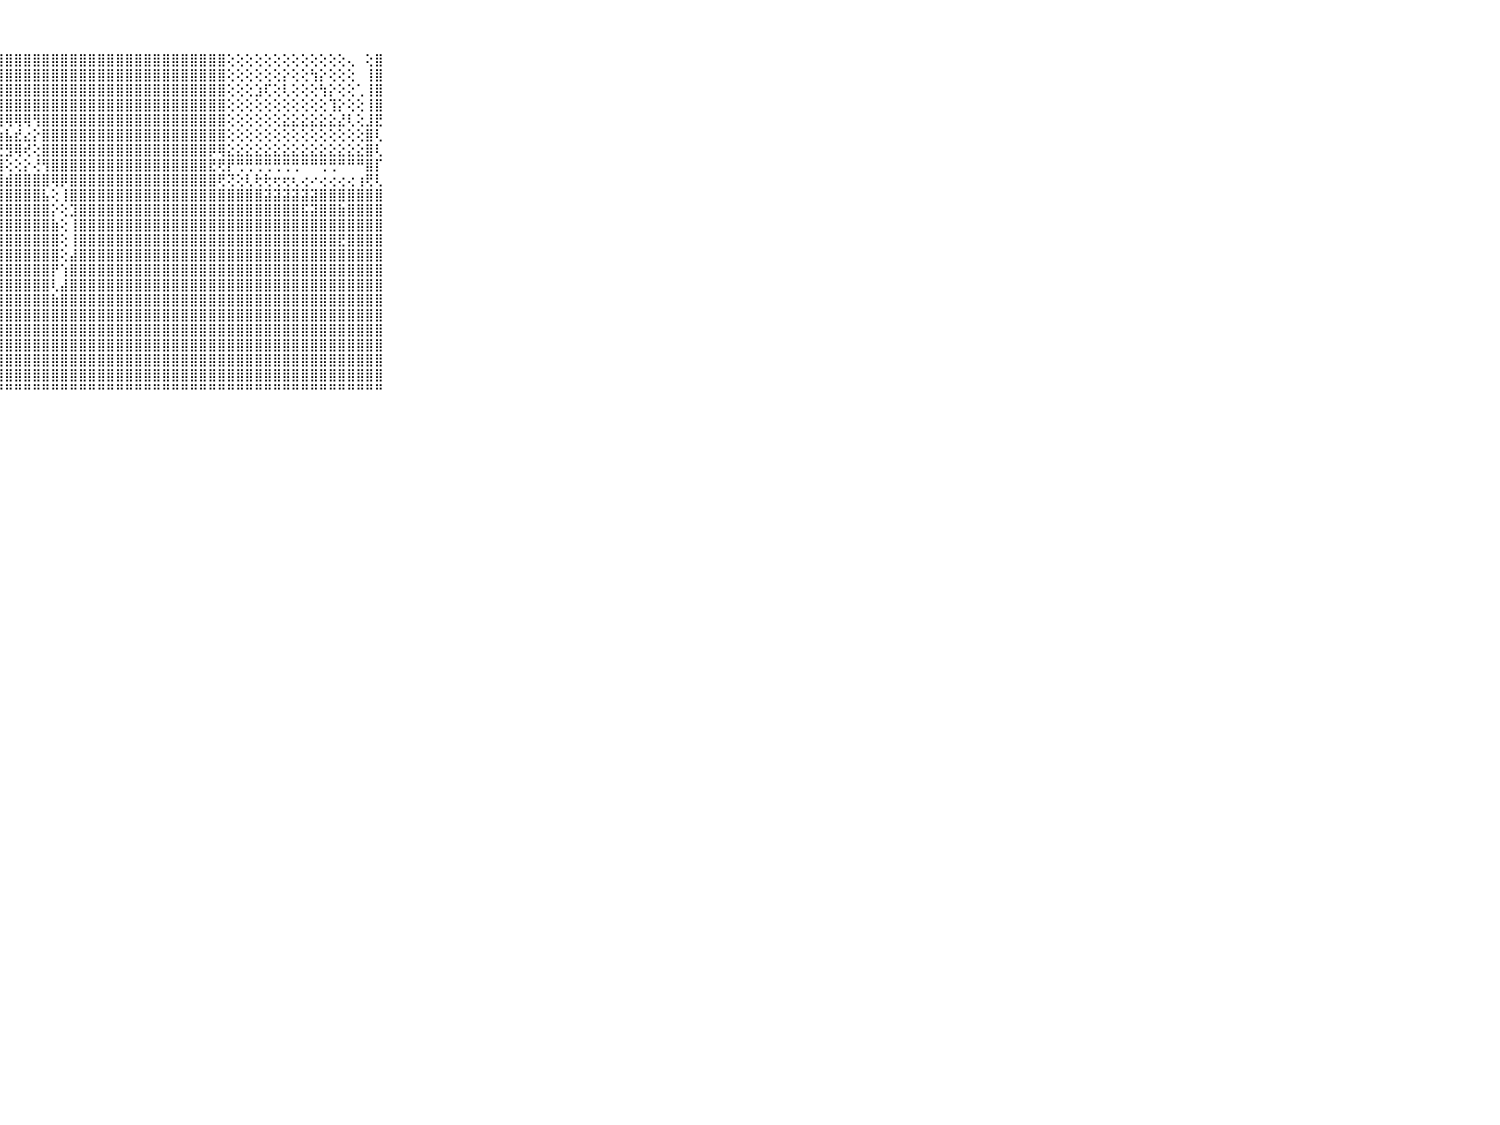

⠀⠀⠀⠀⠀⠀⠀⠀⠀⠀⠀⠀⠑⠑⠑⠑⢕⠑⠀⢸⣿⣿⣿⣿⣿⣿⣿⣿⣿⣿⣿⣿⣿⣿⣿⣿⣿⣿⣿⣿⣿⣿⣿⣿⣿⣿⣿⣿⣿⣿⣿⣿⢕⢕⢕⢕⢕⢕⢕⢕⢕⢕⢕⢕⢕⢄⠀⢕⣿⠀⠀⠀⠀⠀⠀⠀⠀⠀⠀⠀⠀
⠀⠀⠀⠀⠀⠀⠀⠀⠀⠀⠀⠀⠀⠀⠀⠀⢁⠀⢄⢸⣿⣿⣿⣿⣿⣿⣿⣿⣿⣿⣿⣿⣿⣿⣿⣿⣿⣿⣿⣿⣿⣿⣿⣿⣿⣿⣿⣿⣿⣿⣿⣿⢕⢕⢕⢕⢕⢕⡕⢕⢕⢳⡕⢕⢕⢕⠀⢸⣿⠀⠀⠀⠀⠀⠀⠀⠀⠀⠀⠀⠀
⠀⠀⠀⠀⠀⠀⠀⠀⠀⠀⠀⠀⠀⠀⠀⠀⢕⢄⢕⢸⣿⣿⣿⣿⣿⣿⣿⣿⣿⣿⣿⣿⣿⣿⣿⣿⣿⣿⣿⣿⣿⣿⣿⣿⣿⣿⣿⣿⣿⣿⣿⣿⢕⢕⢕⣱⢏⢕⢇⢕⢕⢕⢳⡕⢕⢕⢁⢸⣿⠀⠀⠀⠀⠀⠀⠀⠀⠀⠀⠀⠀
⠀⠀⠀⠀⠀⠀⠀⠀⠀⠀⠀⠀⠀⠄⠀⠀⢕⠕⠐⢸⣿⣿⣿⣿⣿⣿⣿⣿⣿⣿⣿⣿⣿⣿⣿⣿⣿⣿⣿⣿⣿⣿⣿⣿⣿⣿⣿⣿⣿⣿⣿⣿⢕⢕⢕⢕⢕⢕⢕⢕⢕⢕⢕⢹⡕⢕⢕⢸⣿⠀⠀⠀⠀⠀⠀⠀⠀⠀⠀⠀⠀
⠀⠀⠀⠀⠀⠀⠀⠀⠀⠀⠀⢔⢔⢔⢄⢄⢕⢅⢕⢜⣿⣿⣿⣿⣿⣿⣿⢿⢿⢿⢿⢻⣿⣿⣿⣿⣿⣿⣿⣿⣿⣿⣿⣿⣿⣿⣿⣿⣿⣿⣿⣿⢕⢕⢕⢕⢕⢕⣕⣕⣕⣕⣕⣕⣜⢇⢕⣸⣟⠀⠀⠀⠀⠀⠀⠀⠀⠀⠀⠀⠀
⠀⠀⠀⠀⠀⠀⠀⠀⠀⠀⠀⢕⢕⢕⢕⢕⢕⢕⢕⢕⣿⣿⣿⣿⣿⣿⣿⣱⣧⣞⣔⡕⣿⣿⣿⣿⣿⣿⣿⣿⣿⣿⣿⣿⣿⣿⣿⣿⣿⣿⣿⣿⢕⢕⢕⢕⢕⢕⢕⢕⢕⢕⢕⢕⢕⢕⢕⣿⢇⠀⠀⠀⠀⠀⠀⠀⠀⠀⠀⠀⠀
⠀⠀⠀⠀⠀⠀⠀⠀⠀⠀⠀⢔⢔⢔⢔⢕⡇⢕⢕⢕⣿⣿⣿⣿⣿⣿⣿⣟⣻⢿⢞⢕⣿⣿⣿⣿⣿⣿⣿⣿⣿⣿⣿⣿⣿⣿⣿⣿⣿⣿⡿⢿⣕⣕⣕⣕⣕⣕⣕⣕⣕⣕⣕⣕⣕⣕⣕⣿⢇⠀⠀⠀⠀⠀⠀⠀⠀⠀⠀⠀⠀
⠀⠀⠀⠀⠀⠀⠀⠀⠀⠀⠀⢕⢕⢕⢕⢕⢕⢕⢕⢕⣿⣿⣿⣿⣿⣿⣿⢻⢕⢕⡕⢜⢻⣿⣿⣿⣿⣿⣿⣿⣿⣿⣿⣿⣿⣿⣿⣿⣿⣿⣟⢟⡟⢛⢛⢛⢛⢛⢛⢛⠛⠛⢛⢛⠛⠛⠛⣿⡏⠀⠀⠀⠀⠀⠀⠀⠀⠀⠀⠀⠀
⠀⠀⠀⠀⠀⠀⠀⠀⠀⠀⠀⢕⢕⡕⢕⢕⢸⢇⢕⢕⣿⣿⣿⣿⣿⣿⣽⣿⣾⣿⣿⣿⣿⢿⡿⣿⣿⣿⣿⣿⣿⣿⣿⣿⣿⣿⣿⣿⣿⣿⣿⢟⢝⢕⢇⢗⢗⢖⢖⢆⢔⠔⢔⢔⢔⢔⢰⢟⢇⠀⠀⠀⠀⠀⠀⠀⠀⠀⠀⠀⠀
⠀⠀⠀⠀⠀⠀⠀⠀⠀⠀⠀⢕⢕⢕⢕⢕⢸⢕⢕⢕⣿⣿⣿⣿⣿⣿⣿⣿⣿⣿⣿⣿⣧⢕⢸⣿⣿⣿⣿⣿⣿⣿⣿⣿⣿⣿⣿⣿⣿⣿⣿⣿⣿⣿⣿⣿⣽⣽⣽⣽⣽⣽⣿⣿⣿⣿⣿⣿⣿⠀⠀⠀⠀⠀⠀⠀⠀⠀⠀⠀⠀
⠀⠀⠀⠀⠀⠀⠀⠀⠀⠀⠀⢔⢔⢔⢖⢖⡞⢗⢱⢕⣿⣿⣿⣿⣿⣿⣿⣿⣿⣿⣿⣿⣿⡕⢕⣹⣿⣿⣿⣿⣿⣿⣿⣿⣿⣿⣿⣿⣿⣿⣿⣿⣿⣿⣿⣿⣿⣿⣿⣿⣯⣽⣿⣿⣷⣿⣿⣿⣿⠀⠀⠀⠀⠀⠀⠀⠀⠀⠀⠀⠀
⠀⠀⠀⠀⠀⠀⠀⠀⠀⠀⠀⠕⢕⢕⢕⢕⢏⢕⢱⢕⣿⣿⣿⣿⣿⣿⣿⣿⣿⣿⣿⣿⣿⣷⢕⢸⣿⣿⣿⣿⣿⣿⣿⣿⣿⣿⣿⣿⣿⣿⣿⣿⣿⣿⣿⣿⣿⣿⣿⣿⣿⣿⣿⣿⣿⣿⣿⣿⣿⠀⠀⠀⠀⠀⠀⠀⠀⠀⠀⠀⠀
⠀⠀⠀⠀⠀⠀⠀⠀⠀⠀⠀⢕⢕⢕⢕⢕⢕⢕⢕⢕⣿⣿⣿⣿⣿⣿⣿⣿⣿⣿⣿⣿⣿⣿⢕⢸⣿⣿⣿⣿⣿⣿⣿⣿⣿⣿⣿⣿⣿⣿⣿⣿⣿⣿⣿⣿⣿⣿⣿⣿⣿⣿⣿⣿⣟⣿⣿⣿⣿⠀⠀⠀⠀⠀⠀⠀⠀⠀⠀⠀⠀
⠀⠀⠀⠀⠀⠀⠀⠀⠀⠀⠀⢕⢕⢕⢕⢕⢕⢕⢕⢕⣿⣿⣿⣿⣿⣿⣿⣿⣿⣿⣿⣿⣿⣿⢕⣼⣿⣿⣿⣿⣿⣿⣿⣿⣿⣿⣿⣿⣿⣿⣿⣿⣿⣿⣿⣿⣿⣿⣿⣿⣿⣿⣿⣿⣿⣿⣿⣿⣿⠀⠀⠀⠀⠀⠀⠀⠀⠀⠀⠀⠀
⠀⠀⠀⠀⠀⠀⠀⠀⠀⠀⠀⢕⢕⢕⢕⢕⢜⢱⢱⢕⣿⣿⣿⣿⣿⣿⣿⣿⣿⣿⣿⣿⣿⡟⢱⣿⣿⣿⣿⣿⣿⣿⣿⣿⣿⣿⣿⣿⣿⣿⣿⣿⣿⣿⣿⣿⣿⣿⣿⣿⣿⣿⣿⣿⣿⣿⣿⣿⣿⠀⠀⠀⠀⠀⠀⠀⠀⠀⠀⠀⠀
⠀⠀⠀⠀⠀⠀⠀⠀⠀⠀⠀⠕⢕⣕⣕⣕⣸⢎⢸⢕⢿⣿⣿⣿⣿⣿⣿⣿⣿⣿⣿⣿⣿⢇⣼⣿⣿⣿⣿⣿⣿⣿⣿⣿⣿⣿⣿⣿⣿⣿⣿⣿⣿⣿⣿⣿⣿⣿⣿⣿⣿⣿⣿⣿⣿⣿⣿⣿⣿⠀⠀⠀⠀⠀⠀⠀⠀⠀⠀⠀⠀
⠀⠀⠀⠀⠀⠀⠀⠀⠀⠀⠀⣿⢝⢏⢕⡱⢜⢗⢿⣾⣷⣿⣿⣿⣿⣿⣿⣿⣿⣿⣿⣿⣿⣷⣿⣿⣿⣿⣿⣿⣿⣿⣿⣿⣿⣿⣿⣿⣿⣿⣿⣿⣿⣿⣿⣿⣿⣿⣿⣿⣿⣿⣿⣿⣿⣿⣿⣿⣿⠀⠀⠀⠀⠀⠀⠀⠀⠀⠀⠀⠀
⠀⠀⠀⠀⠀⠀⠀⠀⠀⠀⠀⢝⢕⢜⢕⡕⢱⢣⣾⣻⣿⣿⣿⣿⣿⣿⣿⣿⣿⣿⣿⣿⣿⣿⣿⣿⣿⣿⣿⣿⣿⣿⣿⣿⣿⣿⣿⣿⣿⣿⣿⣿⣿⣿⣿⣿⣿⣿⣿⣿⣿⣿⣿⣿⣿⣿⣿⣿⣿⠀⠀⠀⠀⠀⠀⠀⠀⠀⠀⠀⠀
⠀⠀⠀⠀⠀⠀⠀⠀⠀⠀⠀⢕⢱⡗⣣⡇⢸⡜⢟⣿⣿⣿⣿⣿⣿⣿⣿⣿⣿⣿⣿⣿⣿⣿⣿⣿⣿⣿⣿⣿⣿⣿⣿⣿⣿⣿⣿⣿⣿⣿⣿⣿⣿⣿⣿⣿⣿⣿⣿⣿⣿⣿⣿⣿⣿⣿⣿⣿⣿⠀⠀⠀⠀⠀⠀⠀⠀⠀⠀⠀⠀
⠀⠀⠀⠀⠀⠀⠀⠀⠀⠀⠀⢕⢕⢏⢝⢕⢸⢇⢱⣿⣿⣿⣿⣿⣿⣿⣿⣿⣿⣿⣿⣿⣿⣿⣿⣿⣿⣿⣿⣿⣿⣿⣿⣿⣿⣿⣿⣿⣿⣿⣿⣿⣿⣿⣿⣿⣿⣿⣿⣿⣿⣿⣿⣿⣿⣿⣿⣿⣿⠀⠀⠀⠀⠀⠀⠀⠀⠀⠀⠀⠀
⠀⠀⠀⠀⠀⠀⠀⠀⠀⠀⠀⢕⢕⢕⢕⢕⢜⢕⣽⣿⣿⣿⣿⣿⣿⣿⣿⣿⣿⣿⣿⣿⣿⣿⣿⣿⣿⣿⣿⣿⣿⣿⣿⣿⣿⣿⣿⣿⣿⣿⣿⣿⣿⣿⣿⣿⣿⣿⣿⣿⣿⣿⣿⣿⣿⣿⣿⣿⣿⠀⠀⠀⠀⠀⠀⠀⠀⠀⠀⠀⠀
⠀⠀⠀⠀⠀⠀⠀⠀⠀⠀⠀⣕⣵⣵⣵⣵⣼⣼⣿⣿⣿⣿⣿⣿⣿⣿⣿⣿⣿⣿⣿⣿⣿⣿⣿⣿⣿⣿⣿⣿⣿⣿⣿⣿⣿⣿⣿⣿⣿⣿⣿⣿⣿⣿⣿⣿⣿⣿⣿⣿⣿⣿⣿⣿⣿⣿⣿⣿⣿⠀⠀⠀⠀⠀⠀⠀⠀⠀⠀⠀⠀
⠀⠀⠀⠀⠀⠀⠀⠀⠀⠀⠀⠙⠛⠛⠛⠛⠛⠛⠛⠛⠛⠛⠛⠛⠛⠛⠛⠛⠛⠛⠛⠛⠛⠛⠛⠛⠛⠛⠛⠛⠛⠛⠛⠛⠛⠛⠛⠛⠛⠛⠛⠛⠛⠛⠛⠛⠛⠛⠛⠛⠛⠛⠛⠛⠛⠛⠛⠛⠛⠀⠀⠀⠀⠀⠀⠀⠀⠀⠀⠀⠀